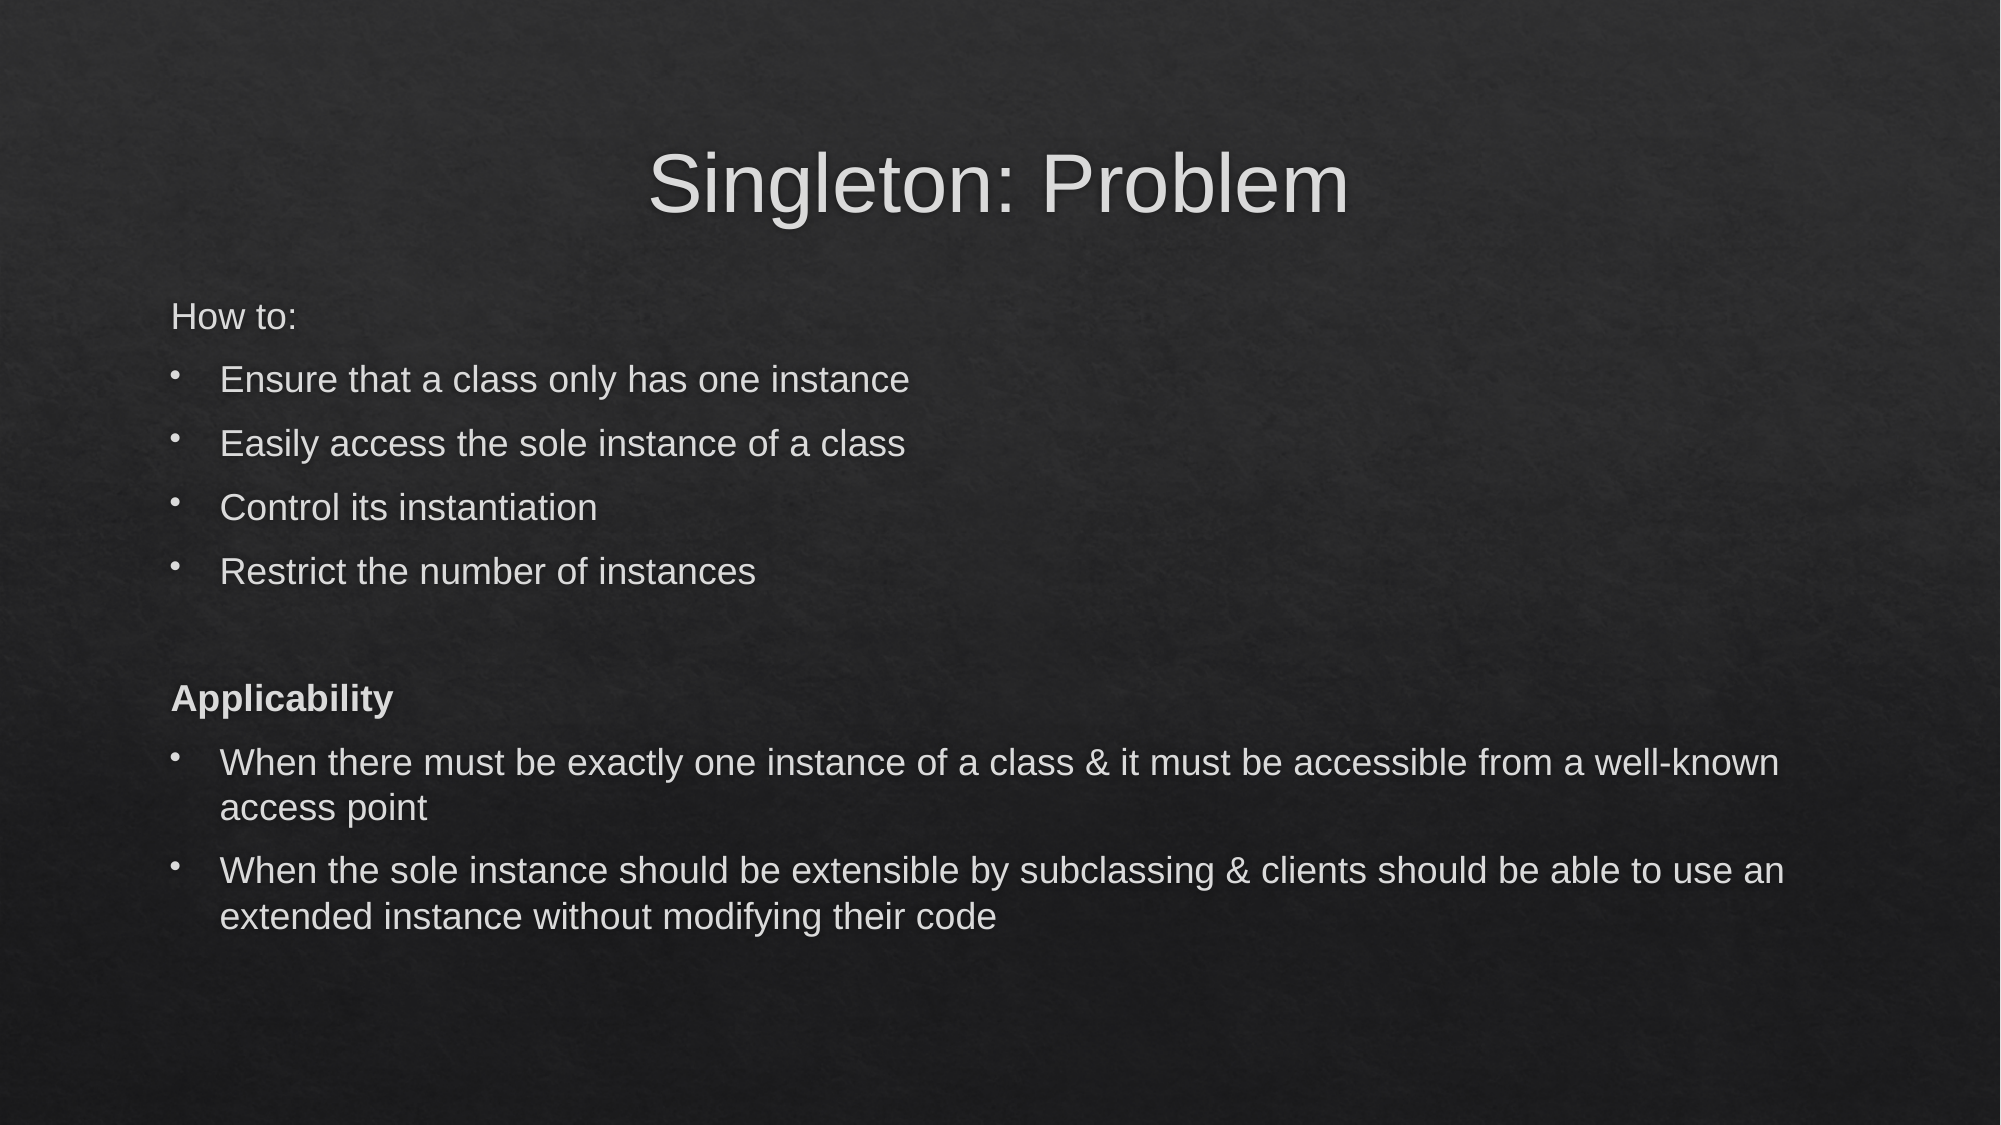

# Singleton: Problem
How to:
Ensure that a class only has one instance
Easily access the sole instance of a class
Control its instantiation
Restrict the number of instances

Applicability
When there must be exactly one instance of a class & it must be accessible from a well-known access point
When the sole instance should be extensible by subclassing & clients should be able to use an extended instance without modifying their code